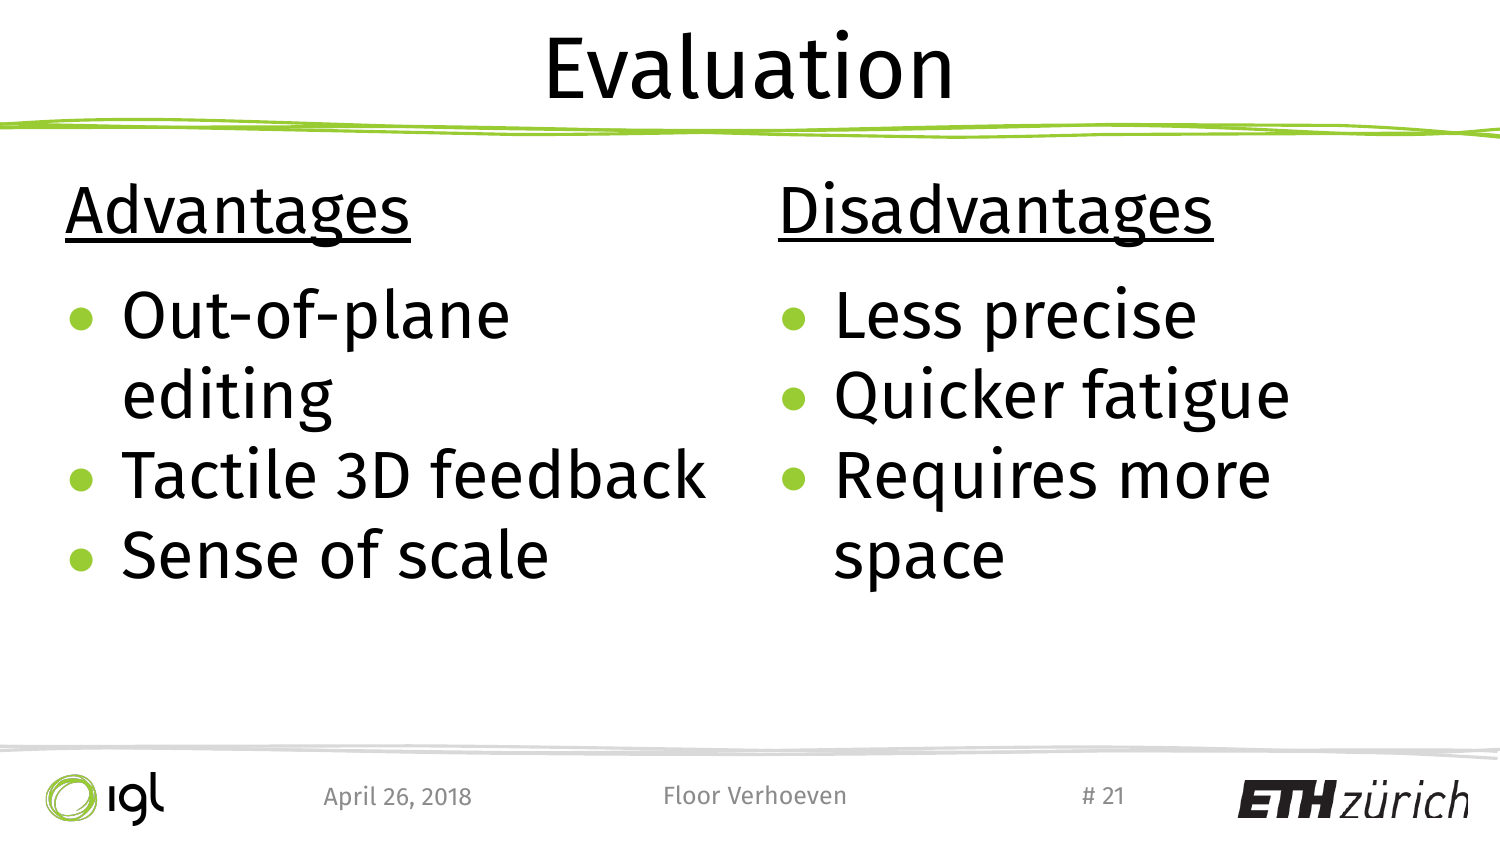

# Evaluation
Disadvantages

Less precise
Quicker fatigue
Requires more space
Advantages

Out-of-plane editing
Tactile 3D feedback
Sense of scale
April 26, 2018
Floor Verhoeven
# 21